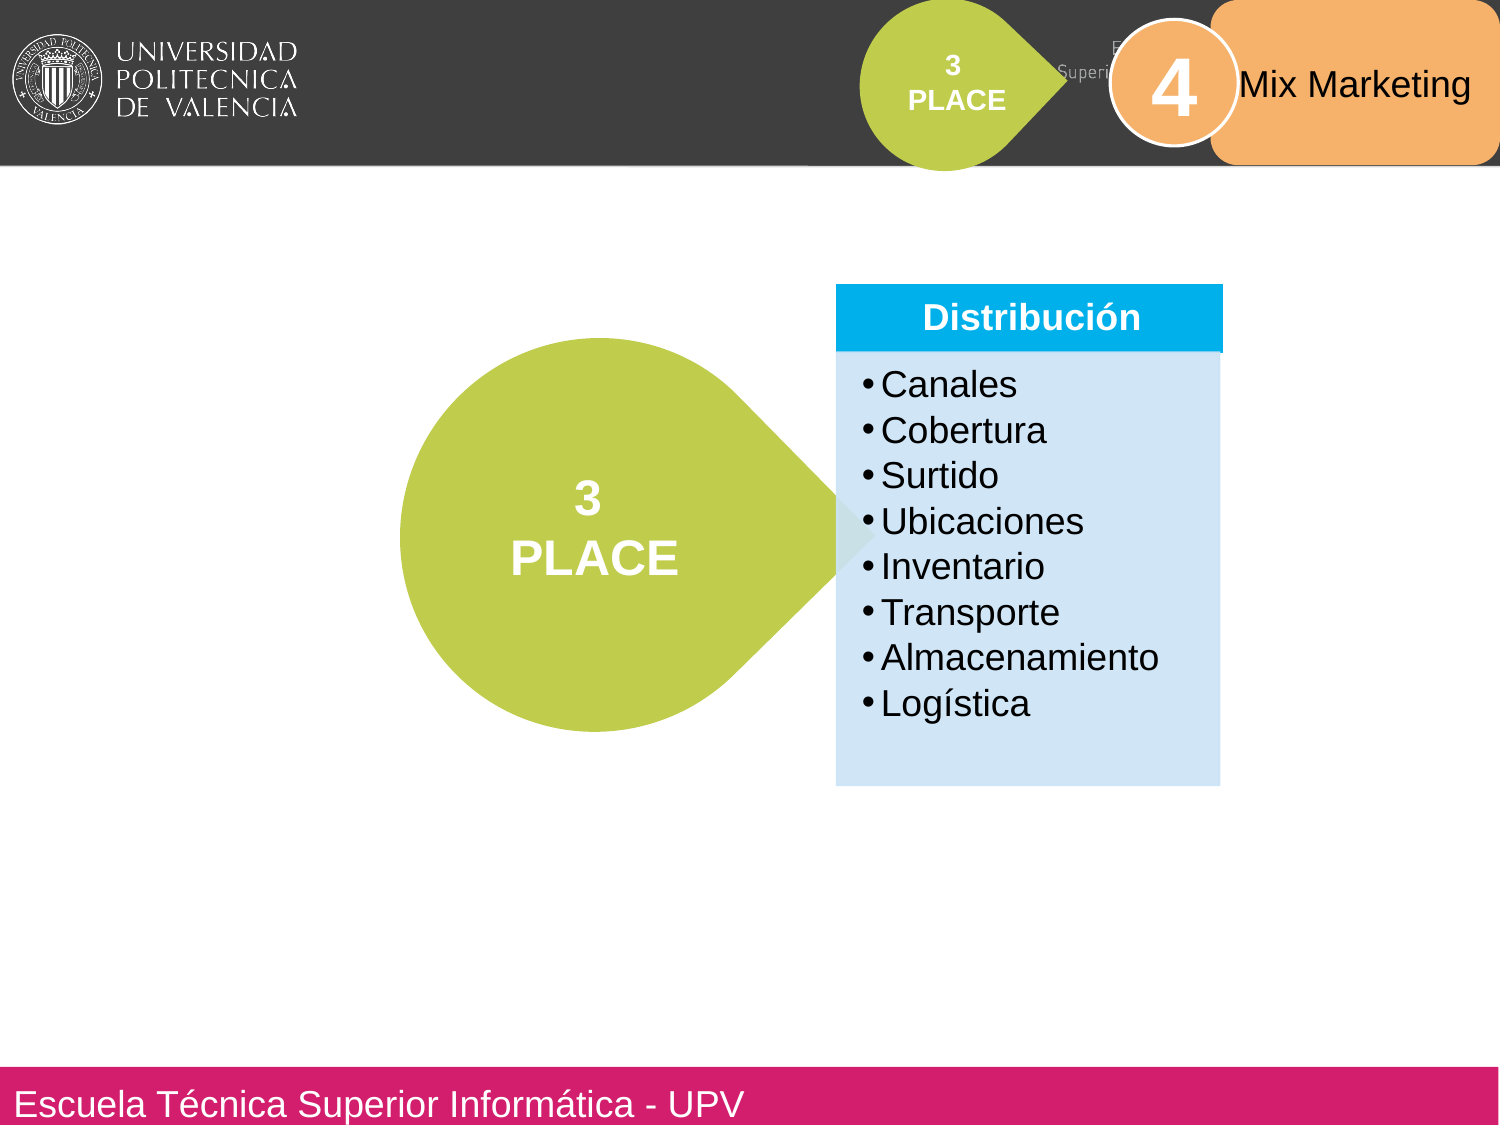

Mix Marketing

4
3
PLACE

Distribución

Canales
Cobertura
Surtido
Ubicaciones
Inventario
Transporte
Almacenamiento
Logística
3
PLACE